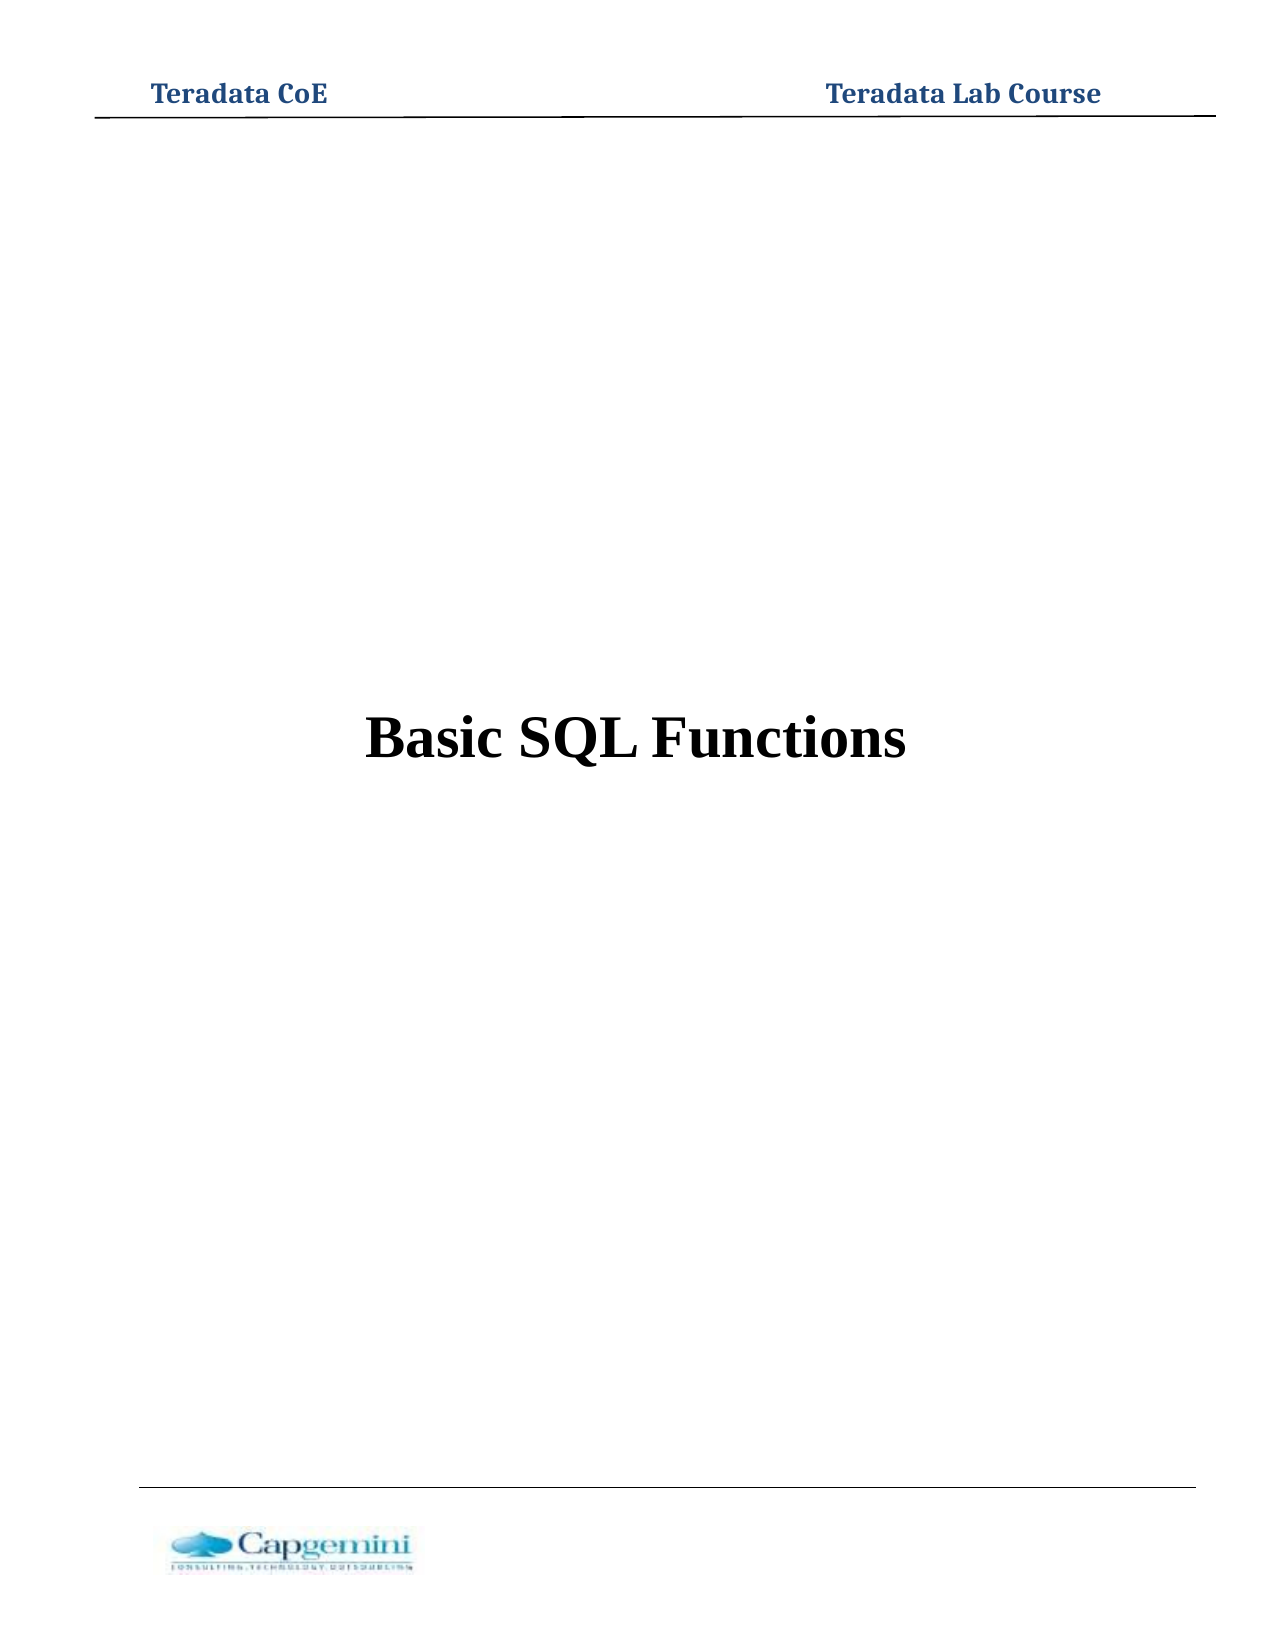

Teradata CoE
Teradata Lab Course

Basic SQL Functions